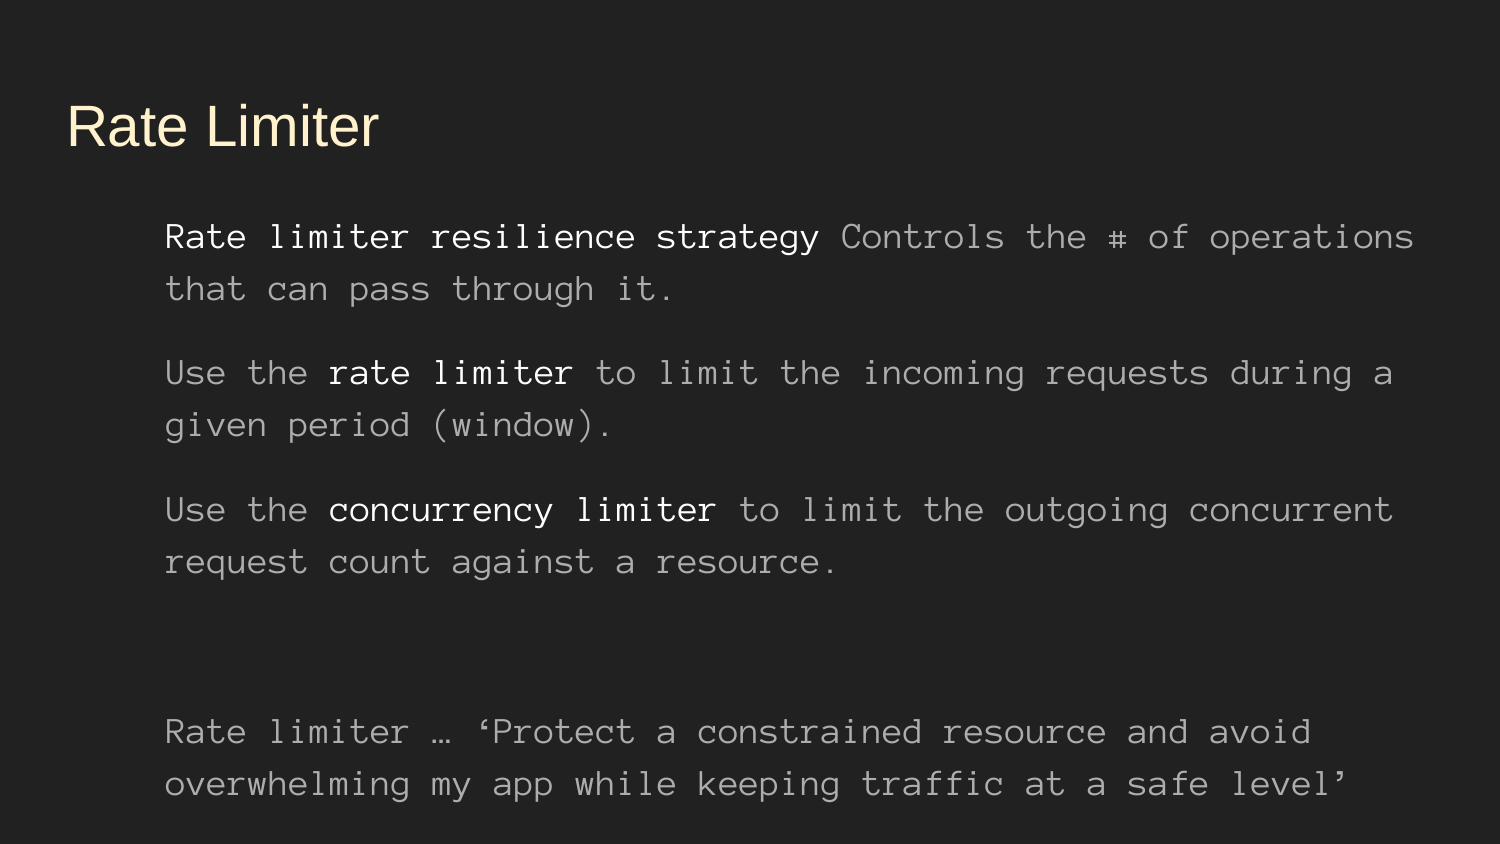

# Rate Limiter
Rate limiter resilience strategy Controls the # of operations that can pass through it.
Use the rate limiter to limit the incoming requests during a given period (window).
Use the concurrency limiter to limit the outgoing concurrent request count against a resource.

Rate limiter … ‘Protect a constrained resource and avoid overwhelming my app while keeping traffic at a safe level’